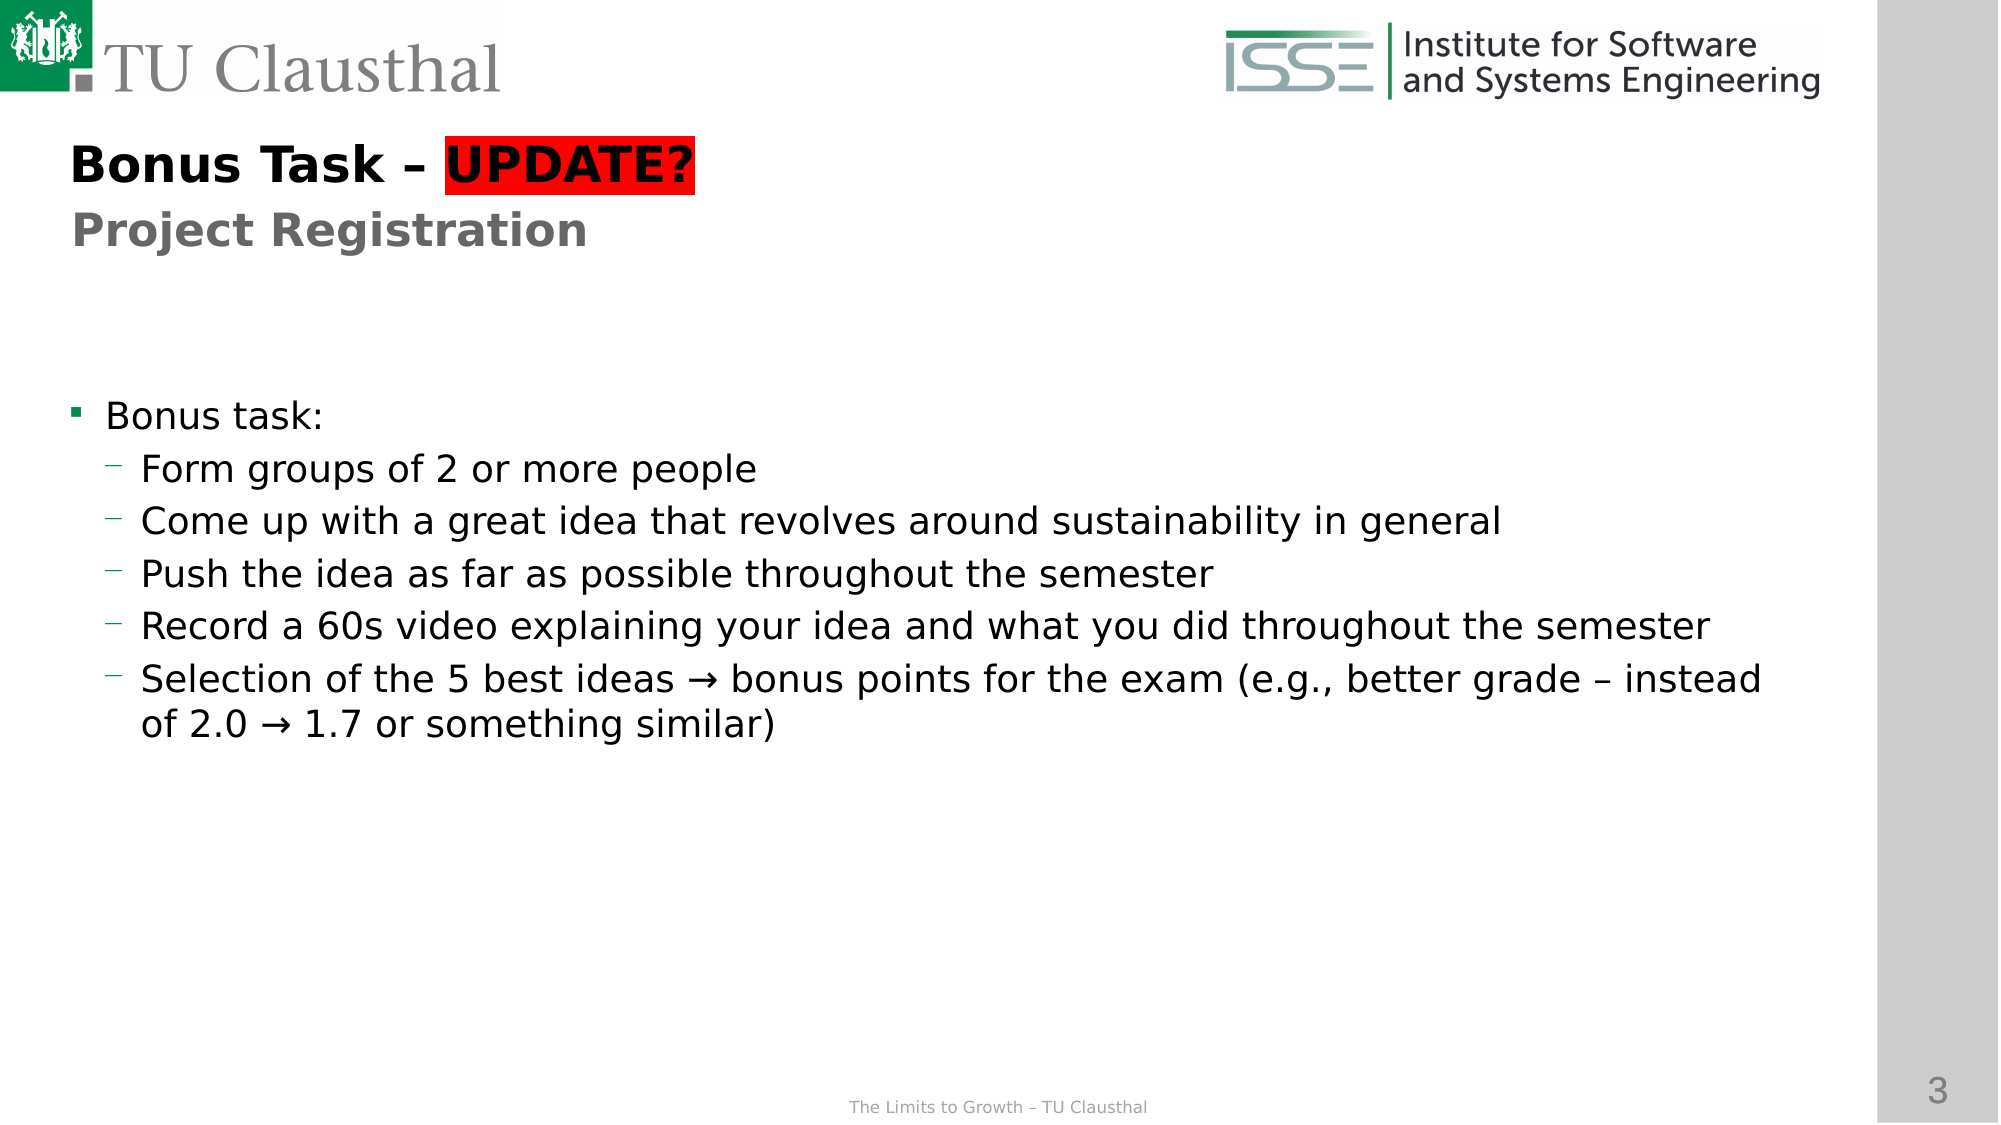

Bonus Task – UPDATE?
Project Registration

Bonus task:
Form groups of 2 or more people
Come up with a great idea that revolves around sustainability in general
Push the idea as far as possible throughout the semester
Record a 60s video explaining your idea and what you did throughout the semester
Selection of the 5 best ideas → bonus points for the exam (e.g., better grade – instead of 2.0 → 1.7 or something similar)

More info on points, percentages, etc. follow on the next slides (Examination)